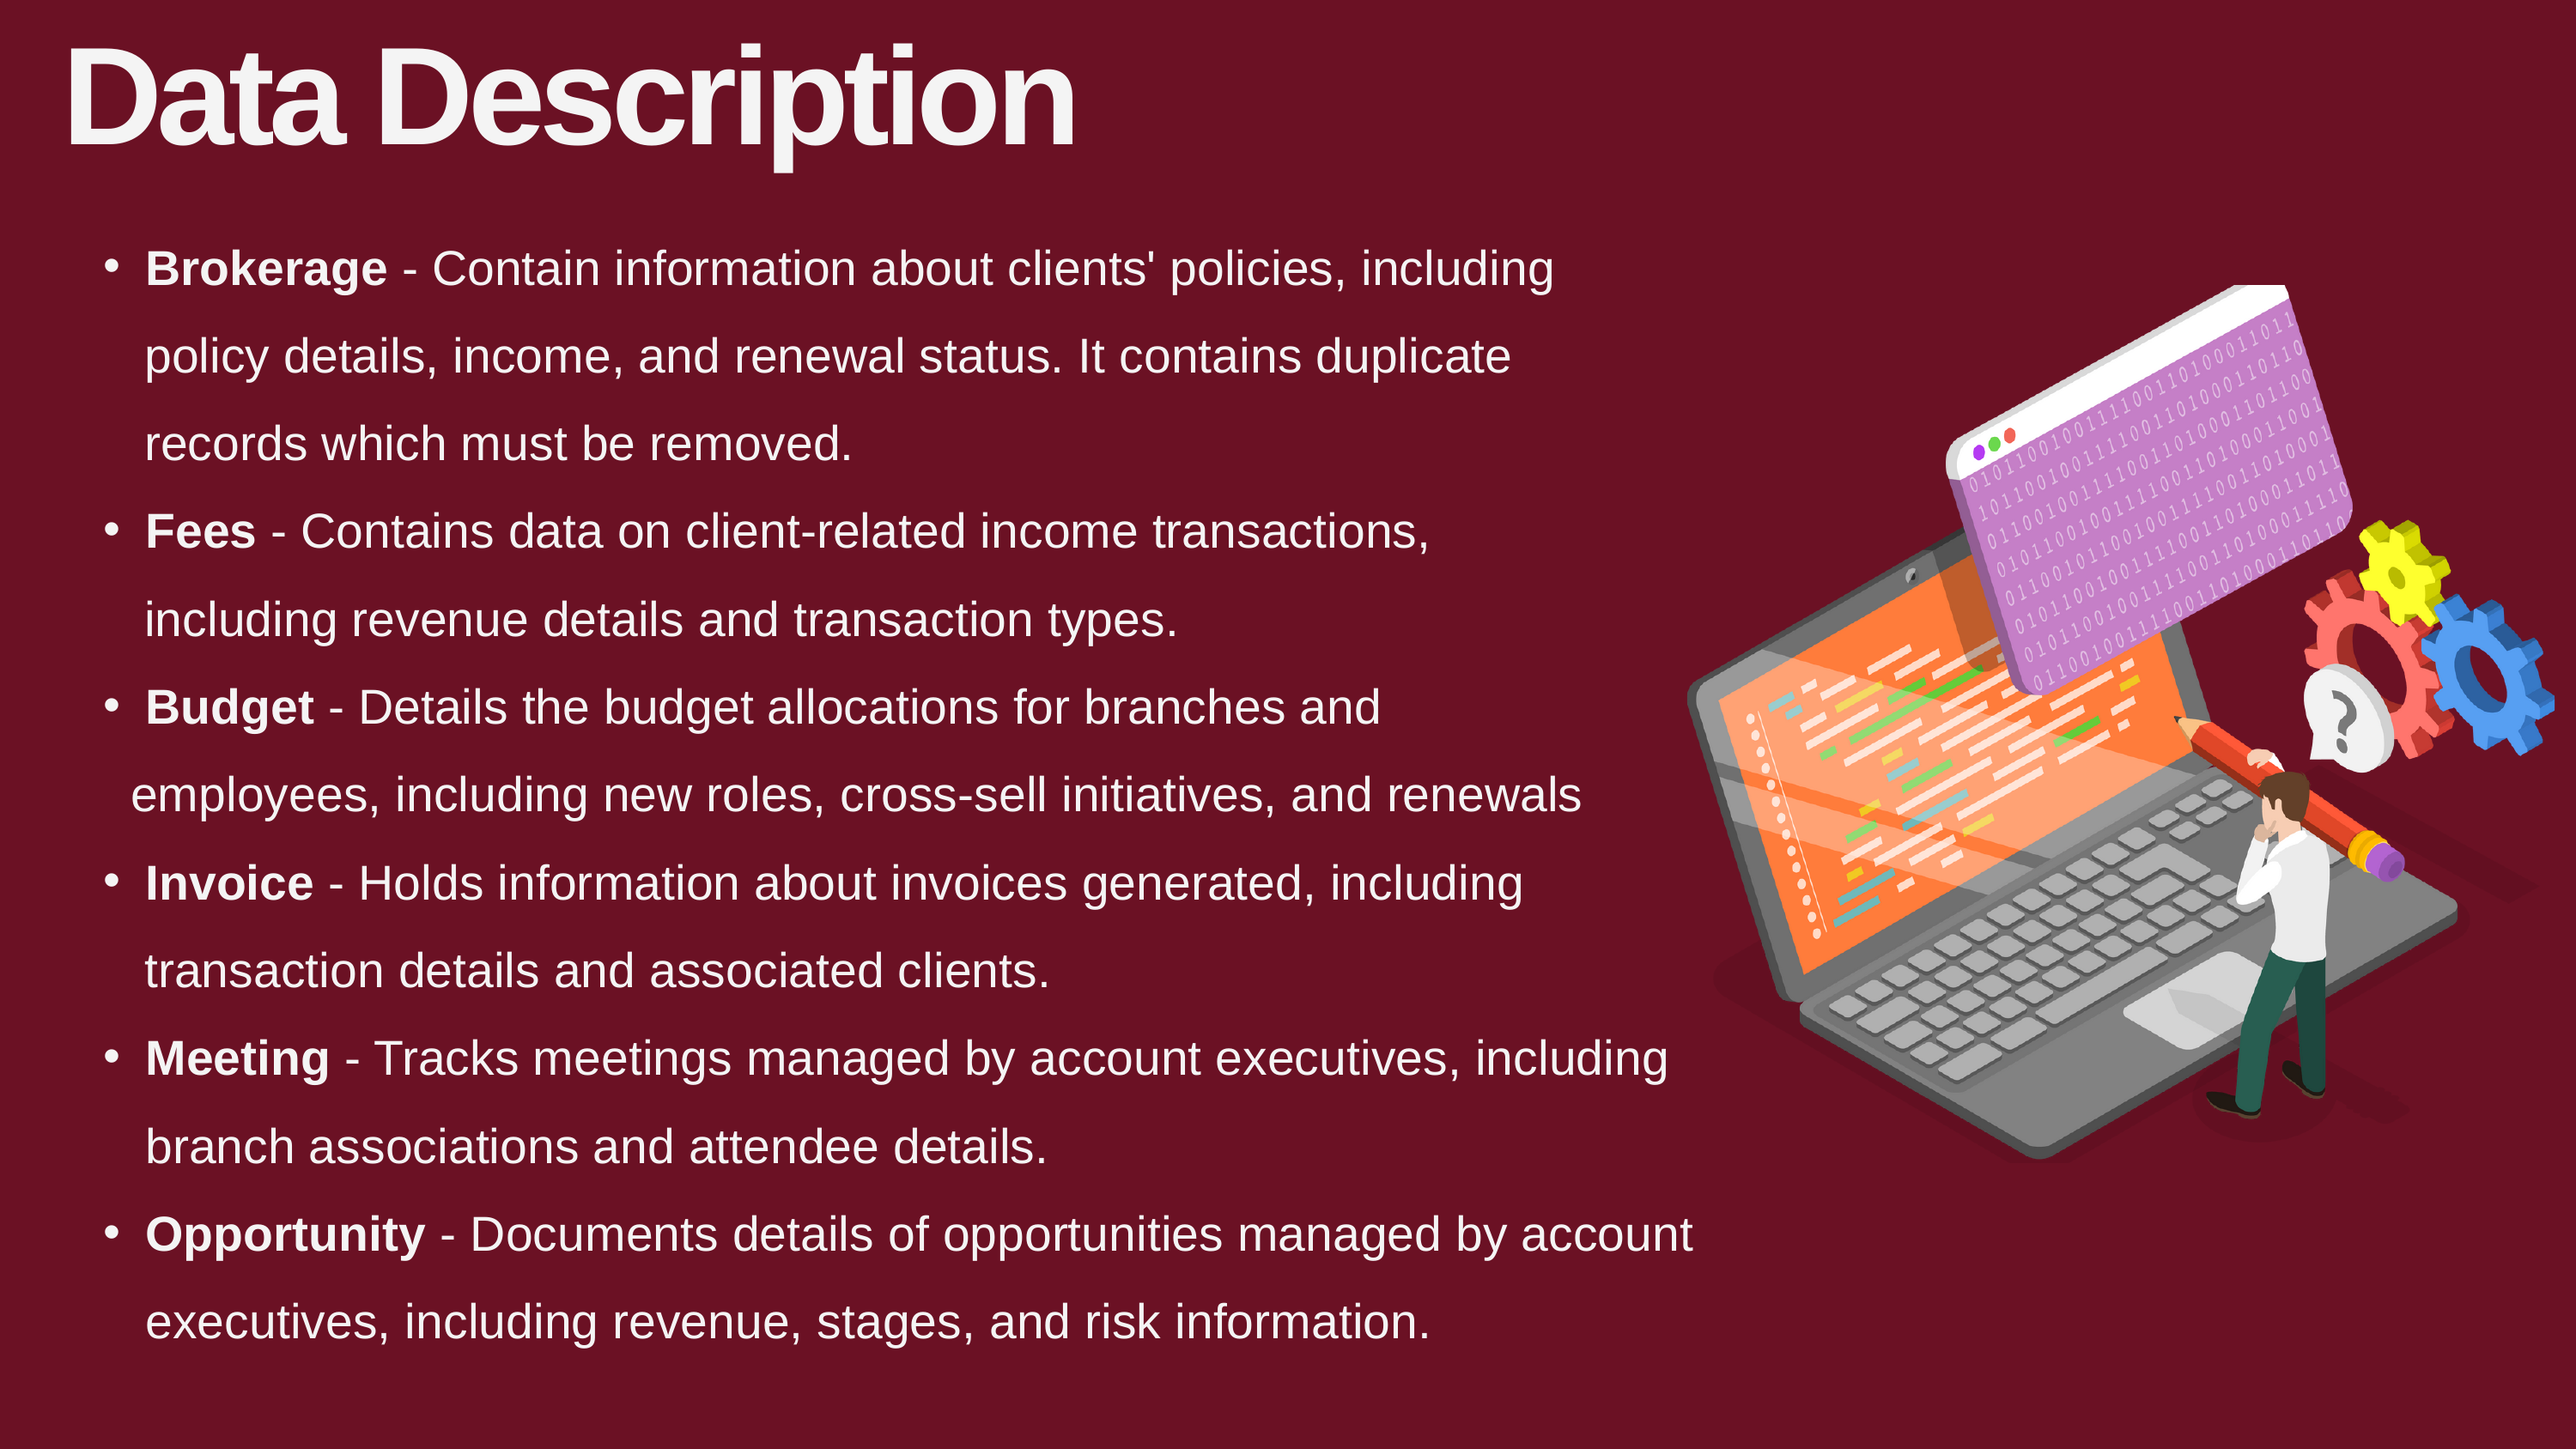

Data Description
Brokerage - Contain information about clients' policies, including
      policy details, income, and renewal status. It contains duplicate
      records which must be removed.
Fees - Contains data on client-related income transactions,
      including revenue details and transaction types.
Budget - Details the budget allocations for branches and
     employees, including new roles, cross-sell initiatives, and renewals
Invoice - Holds information about invoices generated, including
      transaction details and associated clients.
Meeting - Tracks meetings managed by account executives, including branch associations and attendee details.
Opportunity - Documents details of opportunities managed by account executives, including revenue, stages, and risk information.